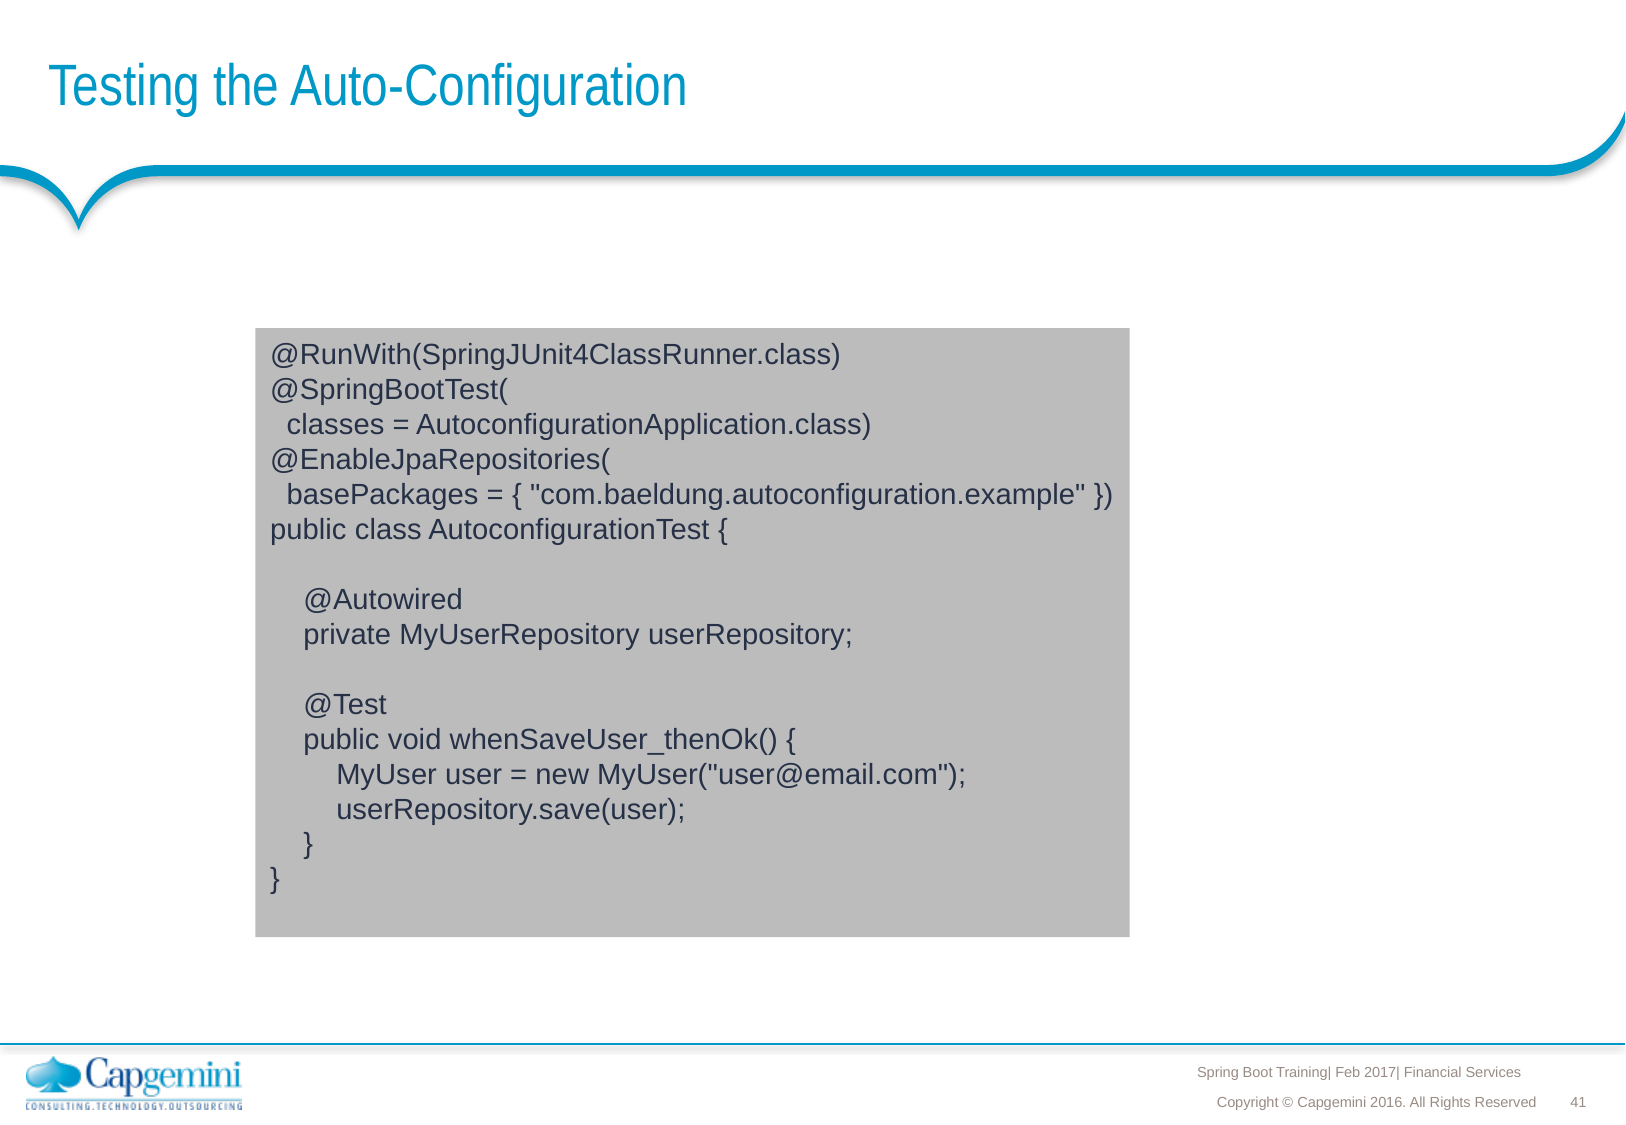

# Testing the Auto-Configuration
@RunWith(SpringJUnit4ClassRunner.class)
@SpringBootTest(
  classes = AutoconfigurationApplication.class)
@EnableJpaRepositories(
  basePackages = { "com.baeldung.autoconfiguration.example" })
public class AutoconfigurationTest {

    @Autowired
    private MyUserRepository userRepository;

    @Test
    public void whenSaveUser_thenOk() {
        MyUser user = new MyUser("user@email.com");
        userRepository.save(user);
    }
}